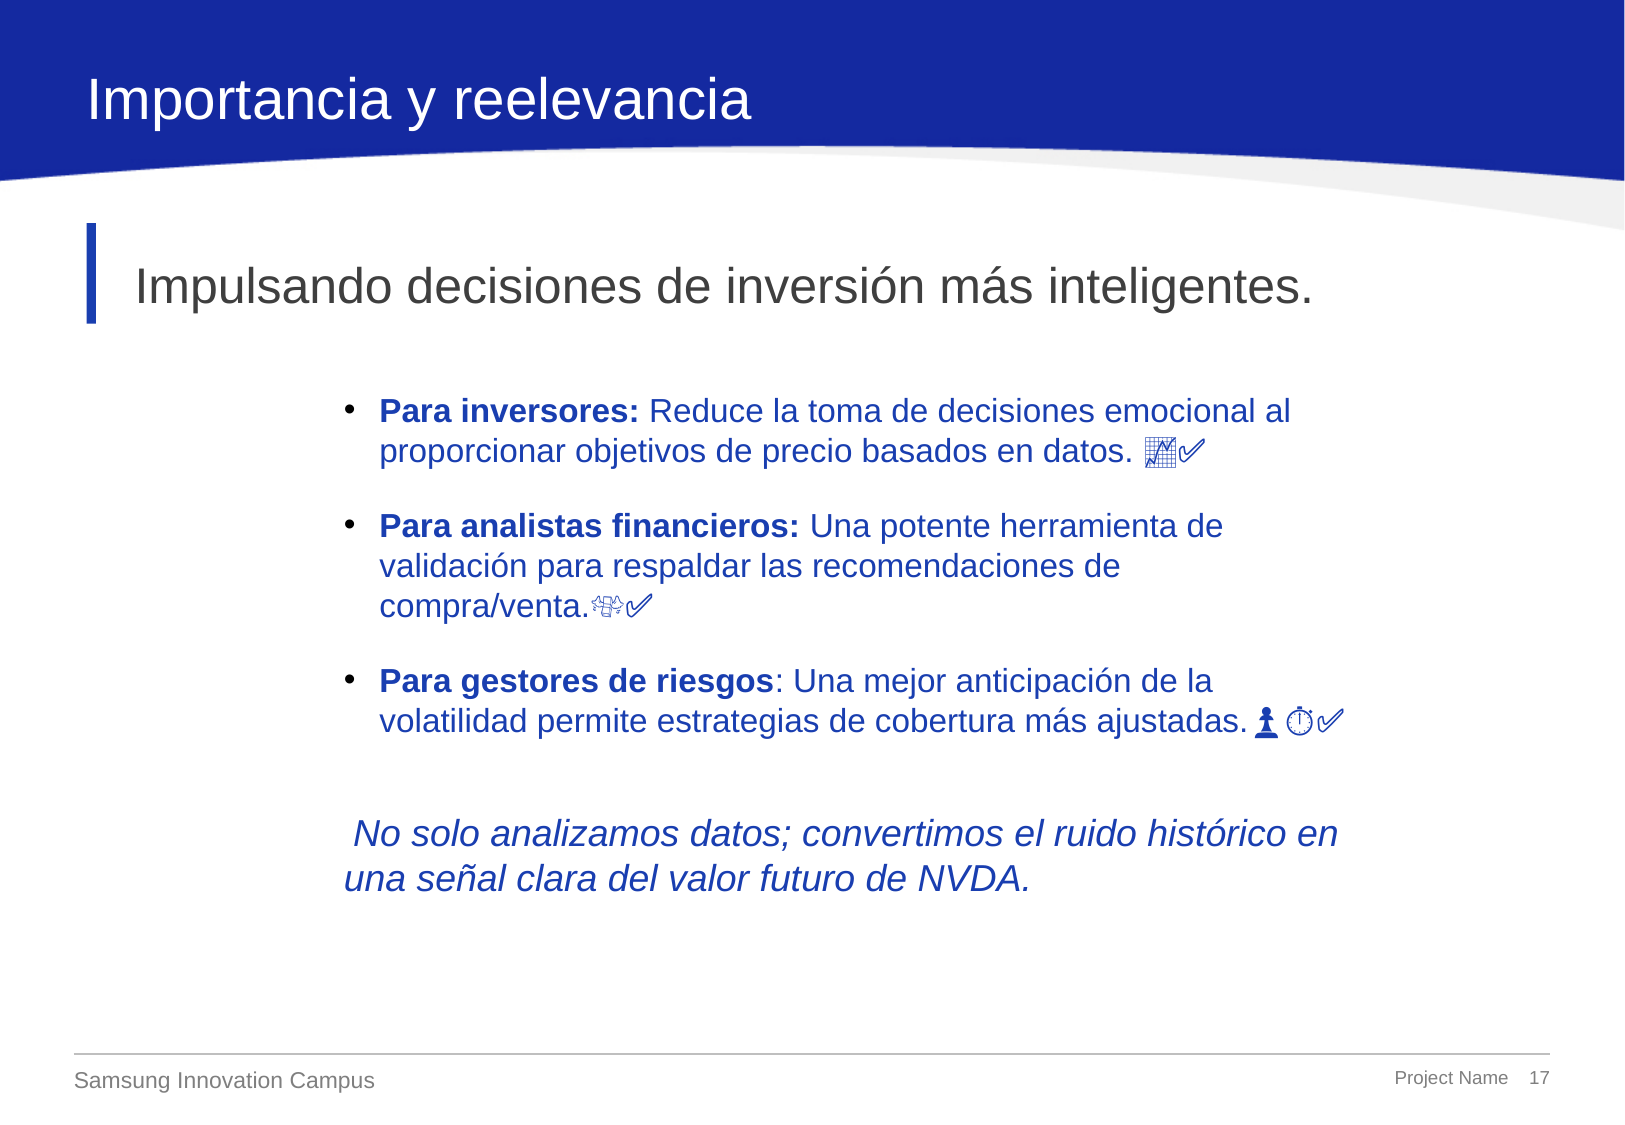

Importancia y reelevancia

Impulsando decisiones de inversión más inteligentes.
Para inversores: Reduce la toma de decisiones emocional al proporcionar objetivos de precio basados en datos. 📈✅

Para analistas financieros: Una potente herramienta de validación para respaldar las recomendaciones de compra/venta.💸✅

Para gestores de riesgos: Una mejor anticipación de la volatilidad permite estrategias de cobertura más ajustadas.♟️⏱️✅

 No solo analizamos datos; convertimos el ruido histórico en una señal clara del valor futuro de NVDA.